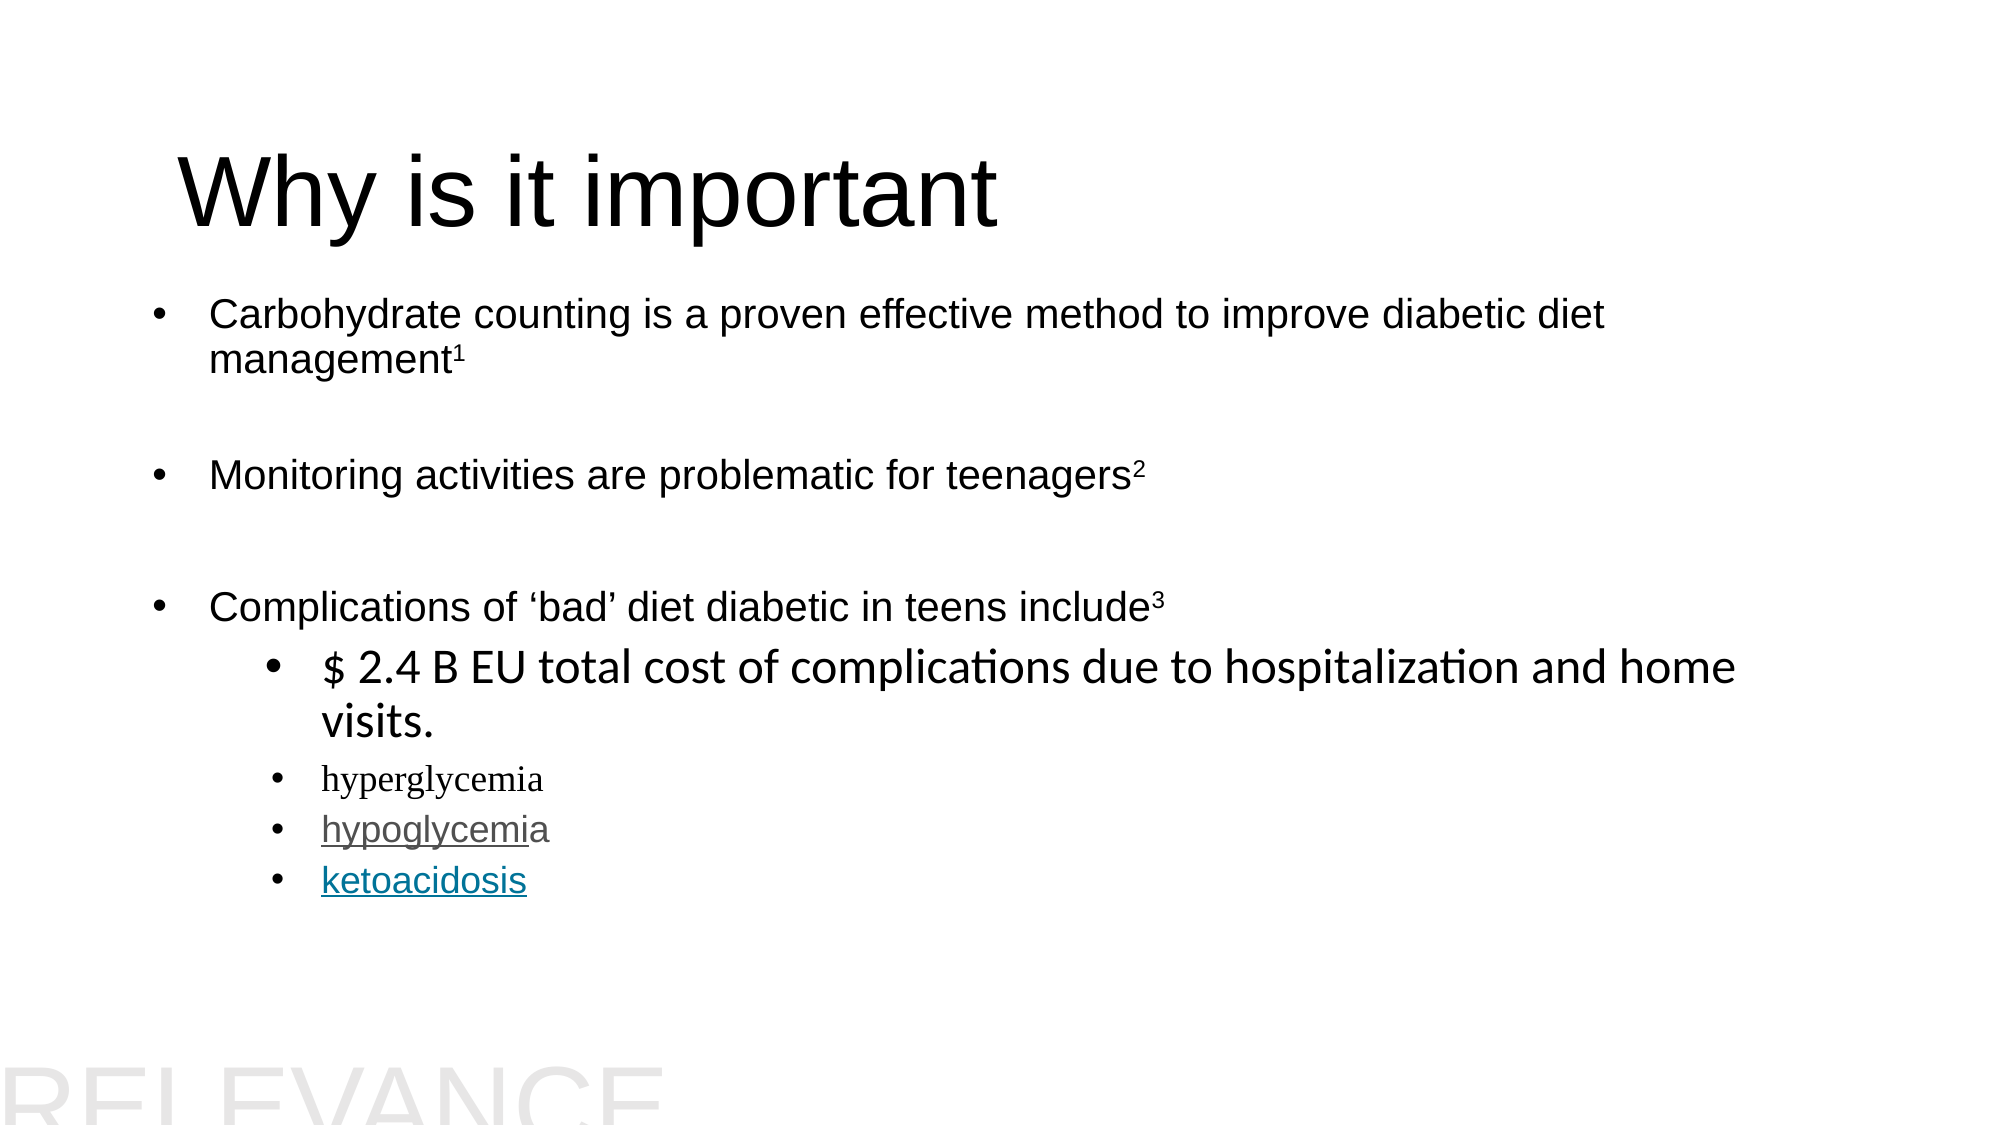

#
Why is it important
Carbohydrate counting is a proven effective method to improve diabetic diet management1
Monitoring activities are problematic for teenagers2

Complications of ‘bad’ diet diabetic in teens include3
$ 2.4 B EU total cost of complications due to hospitalization and home visits.
hyperglycemia
hypoglycemia
ketoacidosis

RELEVANCE